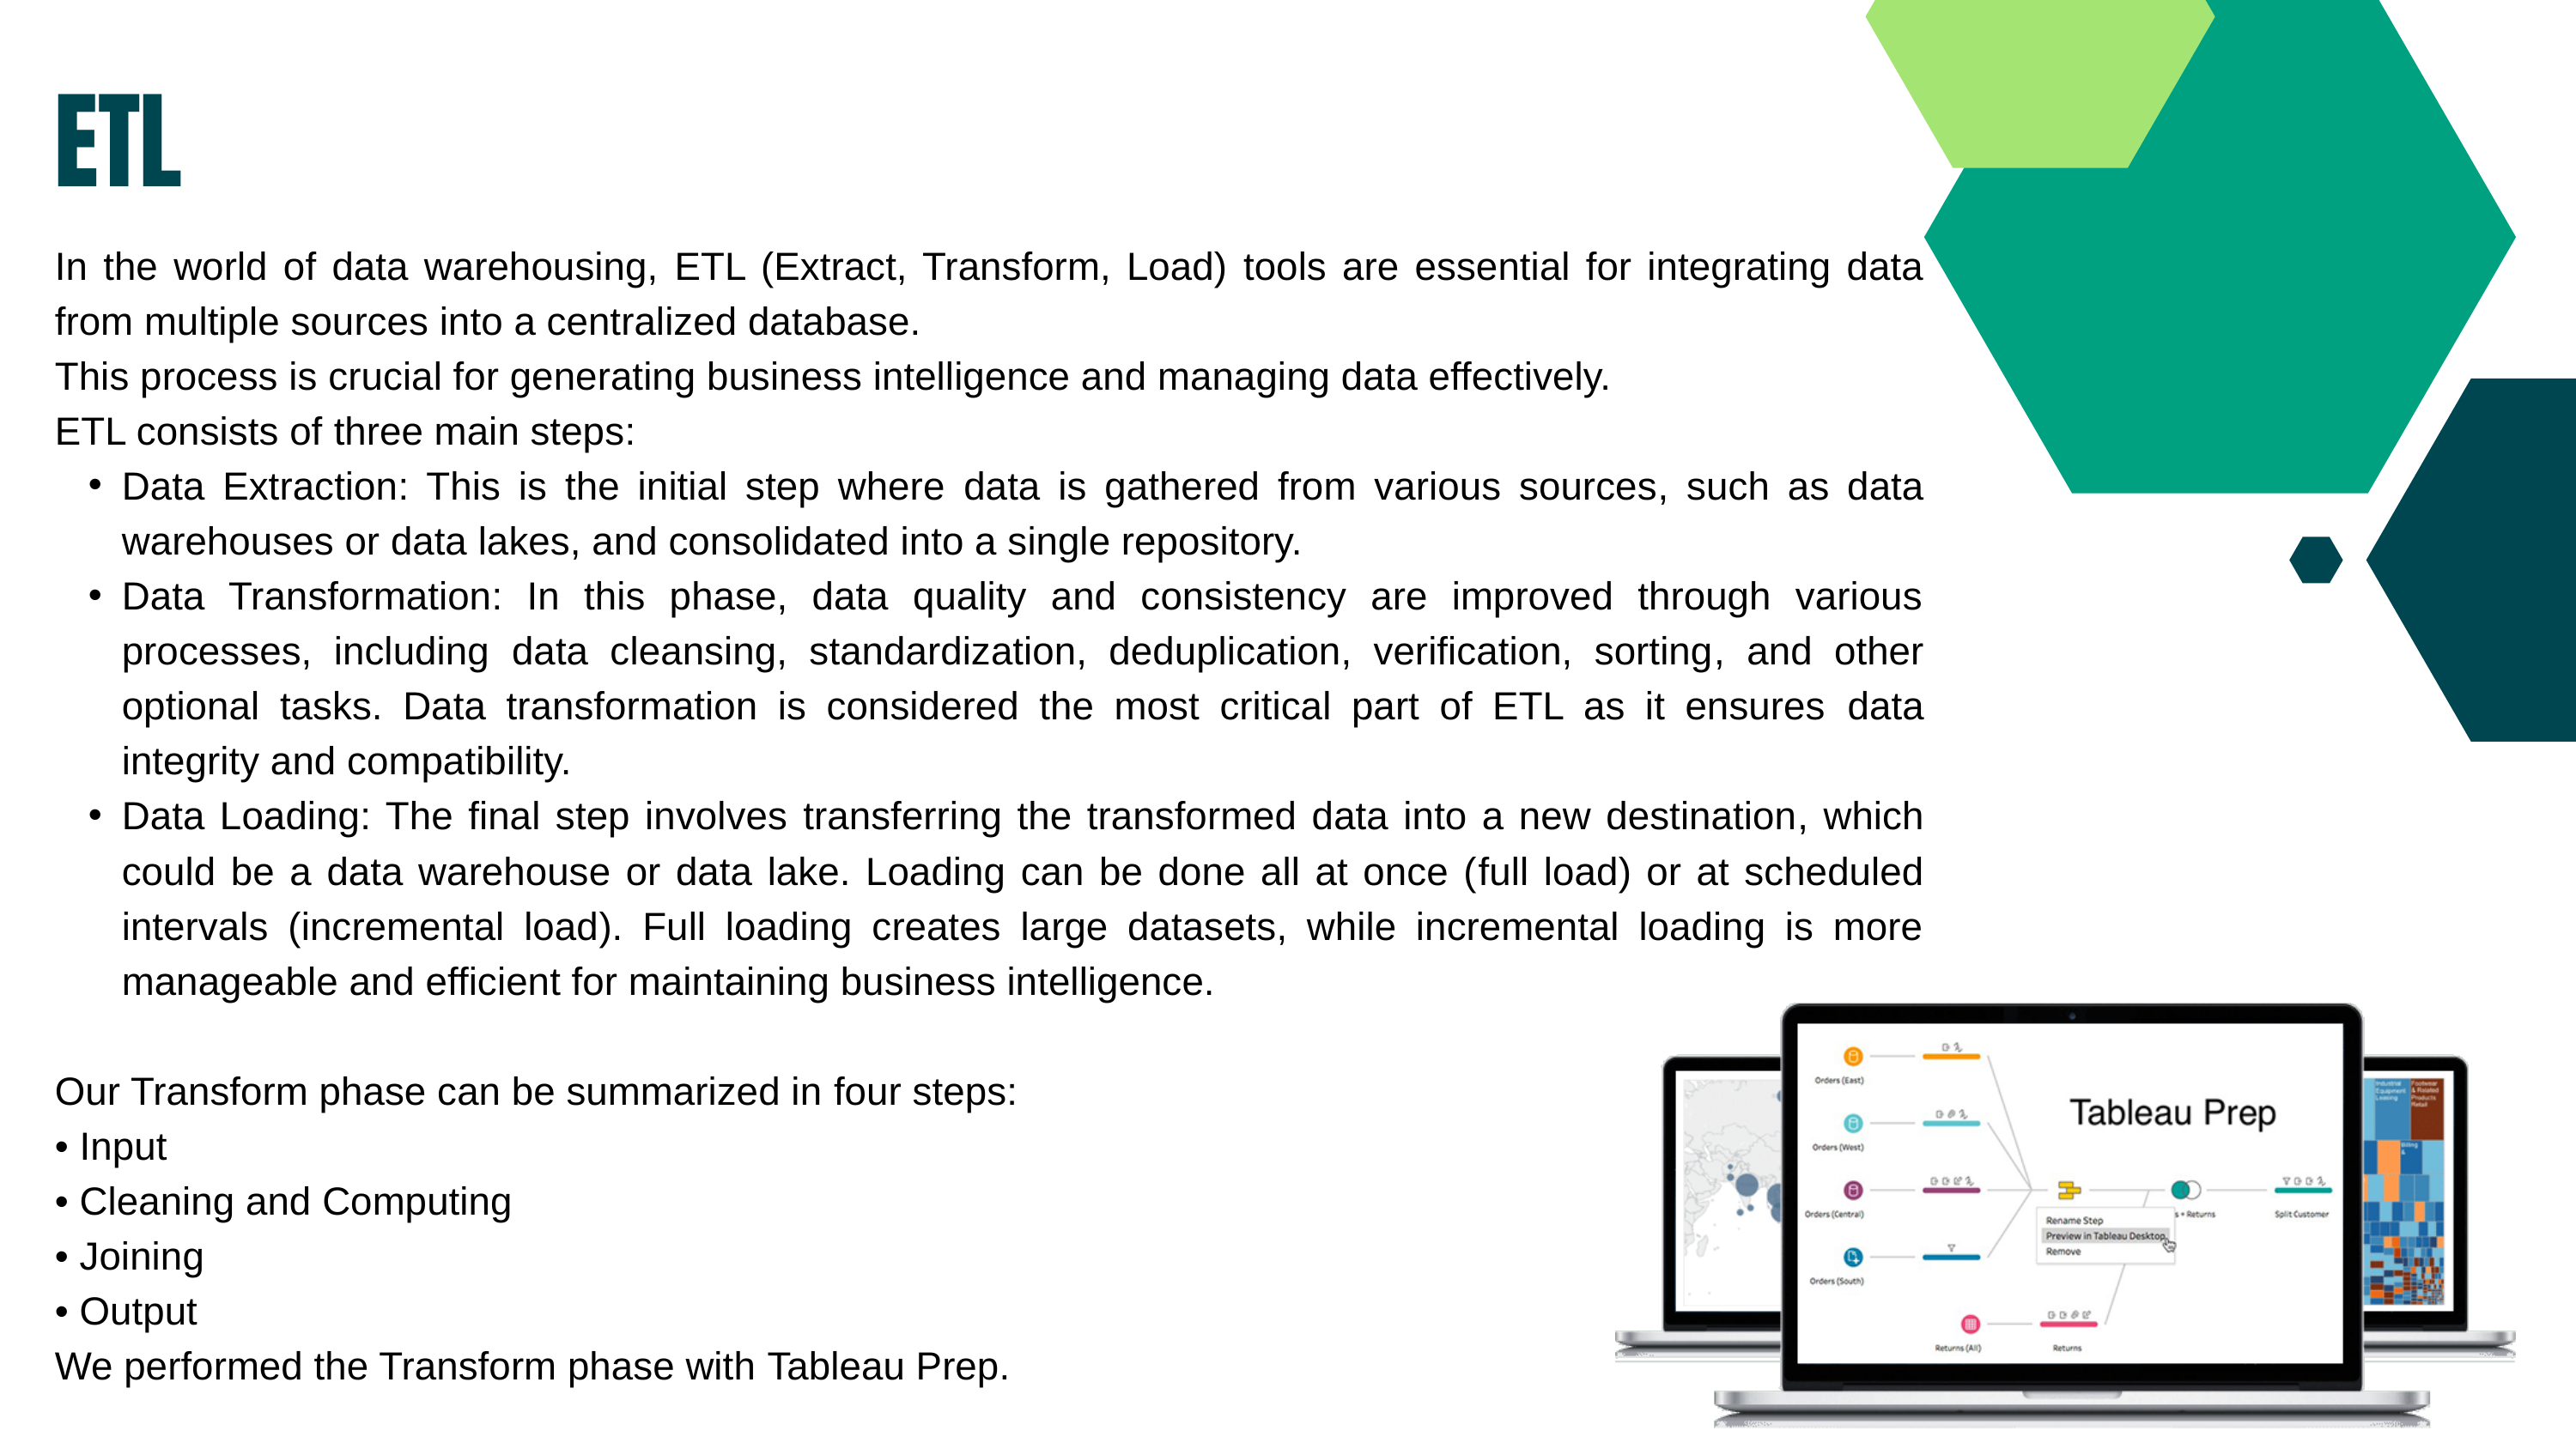

ETL
In the world of data warehousing, ETL (Extract, Transform, Load) tools are essential for integrating data from multiple sources into a centralized database.
This process is crucial for generating business intelligence and managing data effectively.
ETL consists of three main steps:
Data Extraction: This is the initial step where data is gathered from various sources, such as data warehouses or data lakes, and consolidated into a single repository.
Data Transformation: In this phase, data quality and consistency are improved through various processes, including data cleansing, standardization, deduplication, verification, sorting, and other optional tasks. Data transformation is considered the most critical part of ETL as it ensures data integrity and compatibility.
Data Loading: The final step involves transferring the transformed data into a new destination, which could be a data warehouse or data lake. Loading can be done all at once (full load) or at scheduled intervals (incremental load). Full loading creates large datasets, while incremental loading is more manageable and efficient for maintaining business intelligence.

Our Transform phase can be summarized in four steps:
• Input
• Cleaning and Computing
• Joining
• Output
We performed the Transform phase with Tableau Prep.